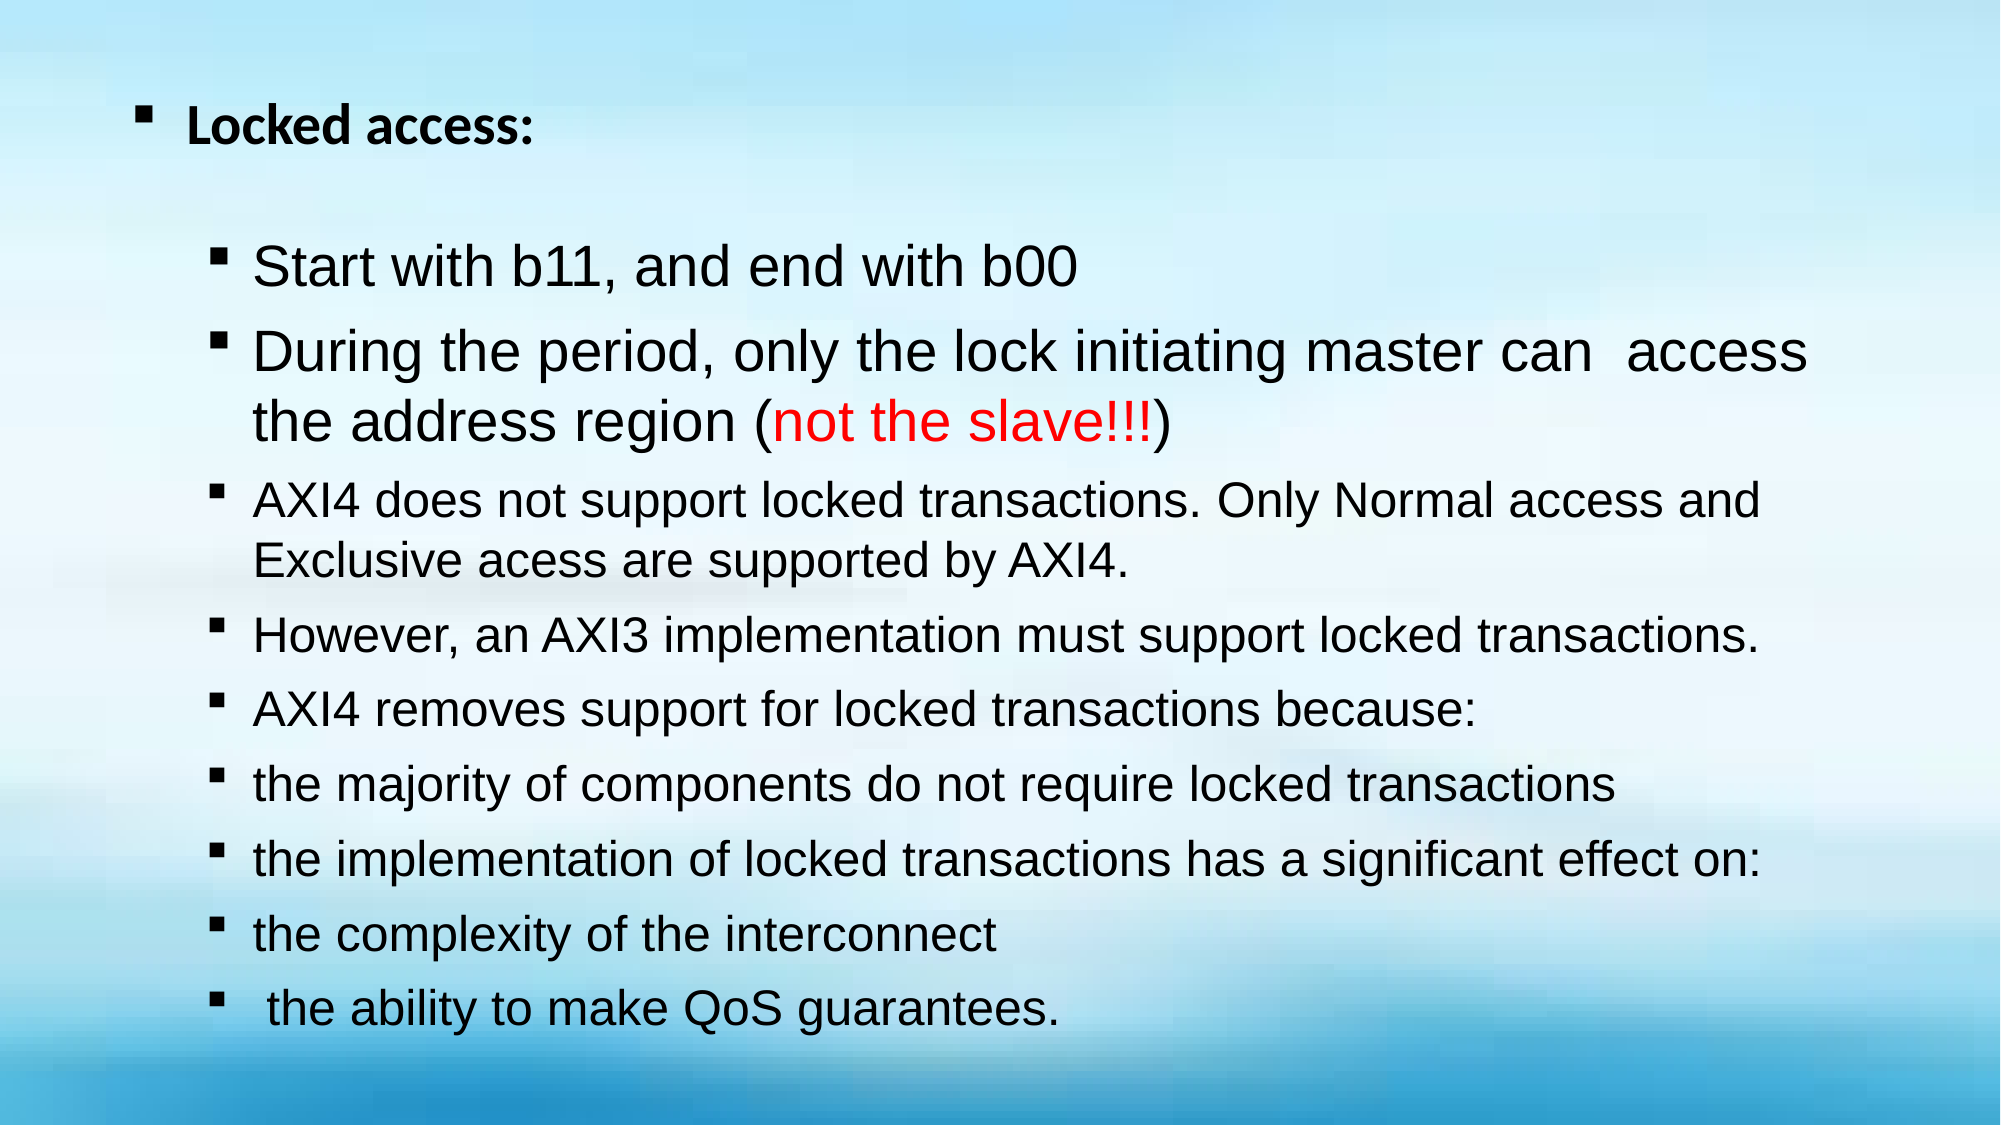

Locked access:

Start with b11, and end with b00
During the period, only the lock initiating master can  access the address region (not the slave!!!)
AXI4 does not support locked transactions. Only Normal access and Exclusive acess are supported by AXI4.
However, an AXI3 implementation must support locked transactions.
AXI4 removes support for locked transactions because:
the majority of components do not require locked transactions
the implementation of locked transactions has a significant effect on:
the complexity of the interconnect
 the ability to make QoS guarantees.